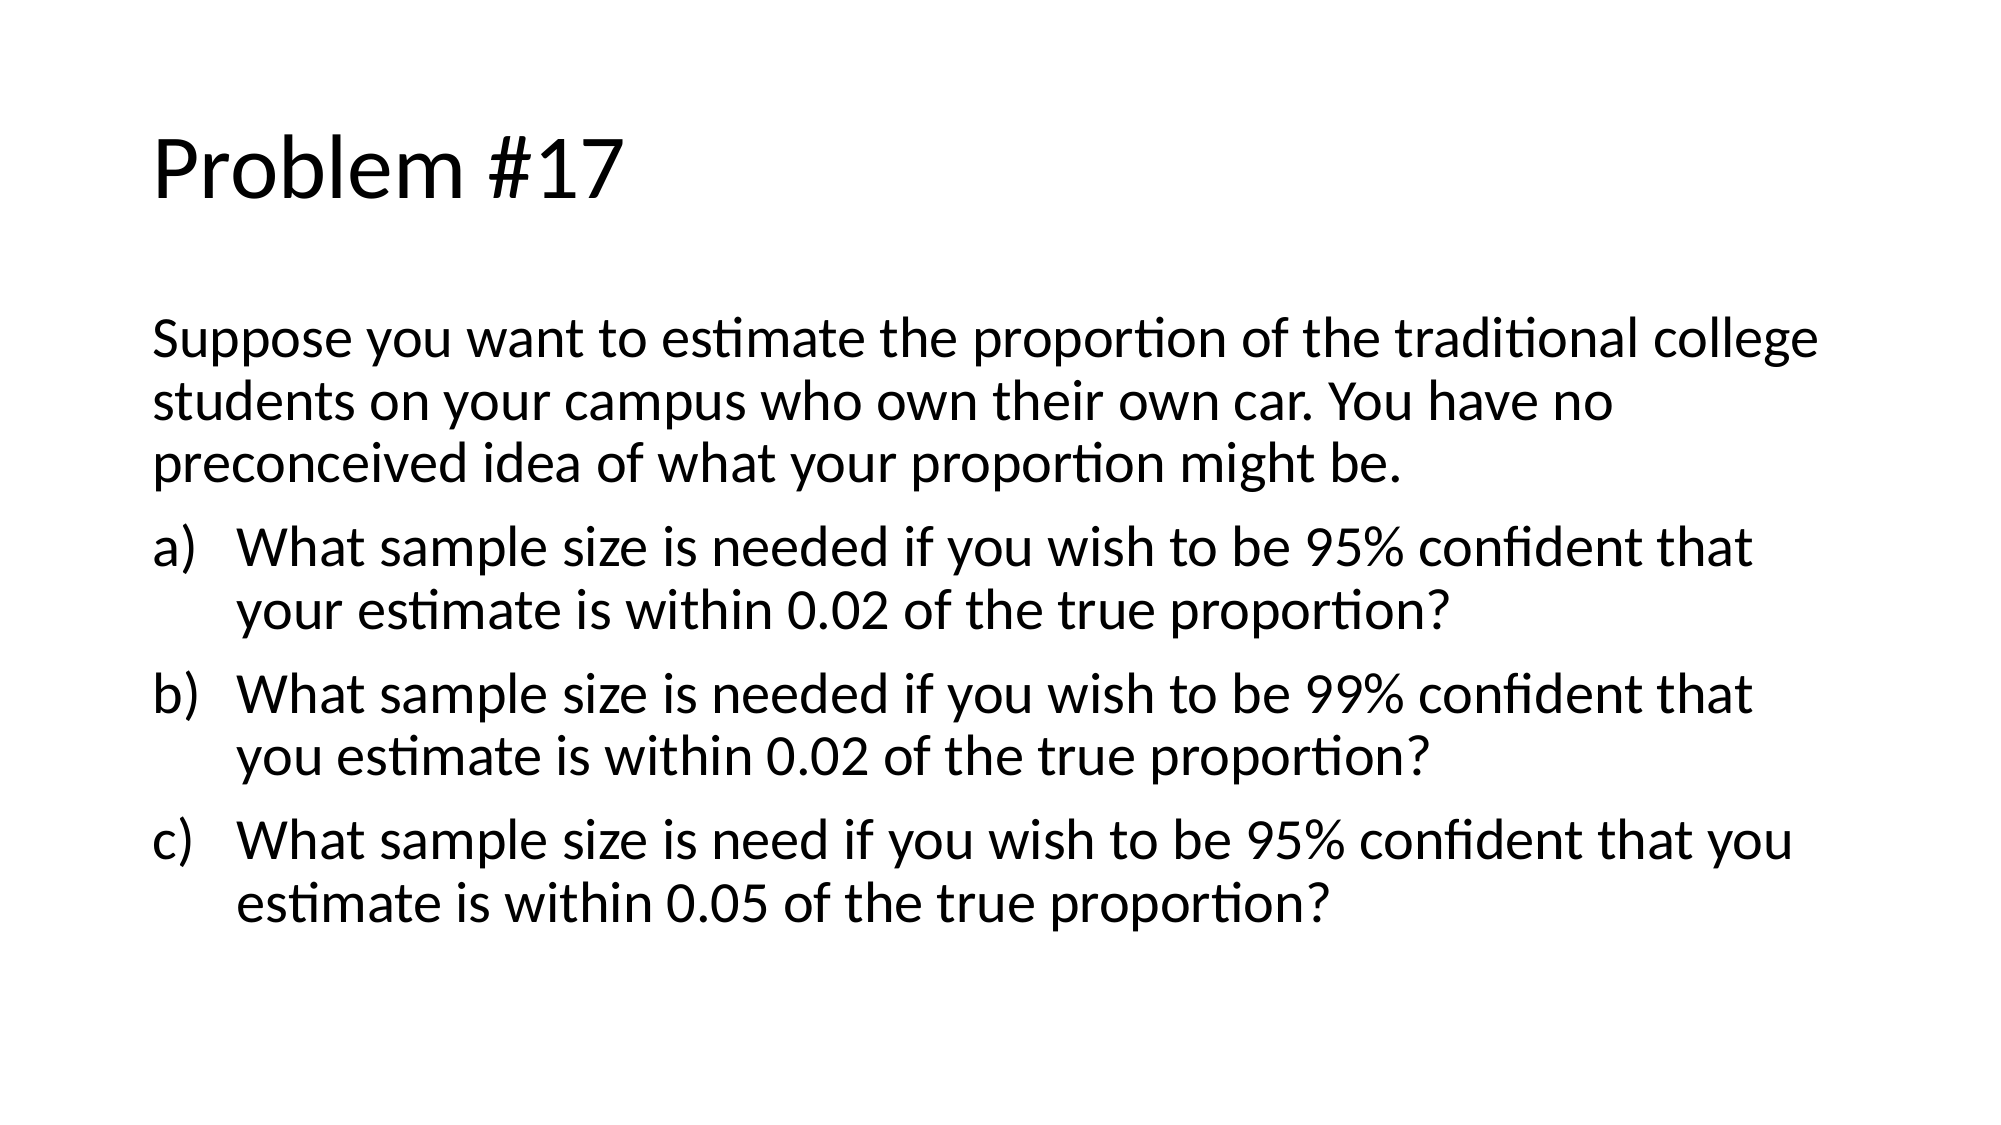

# Problem #17
Suppose you want to estimate the proportion of the traditional college students on your campus who own their own car. You have no preconceived idea of what your proportion might be.
What sample size is needed if you wish to be 95% confident that your estimate is within 0.02 of the true proportion?
What sample size is needed if you wish to be 99% confident that you estimate is within 0.02 of the true proportion?
What sample size is need if you wish to be 95% confident that you estimate is within 0.05 of the true proportion?